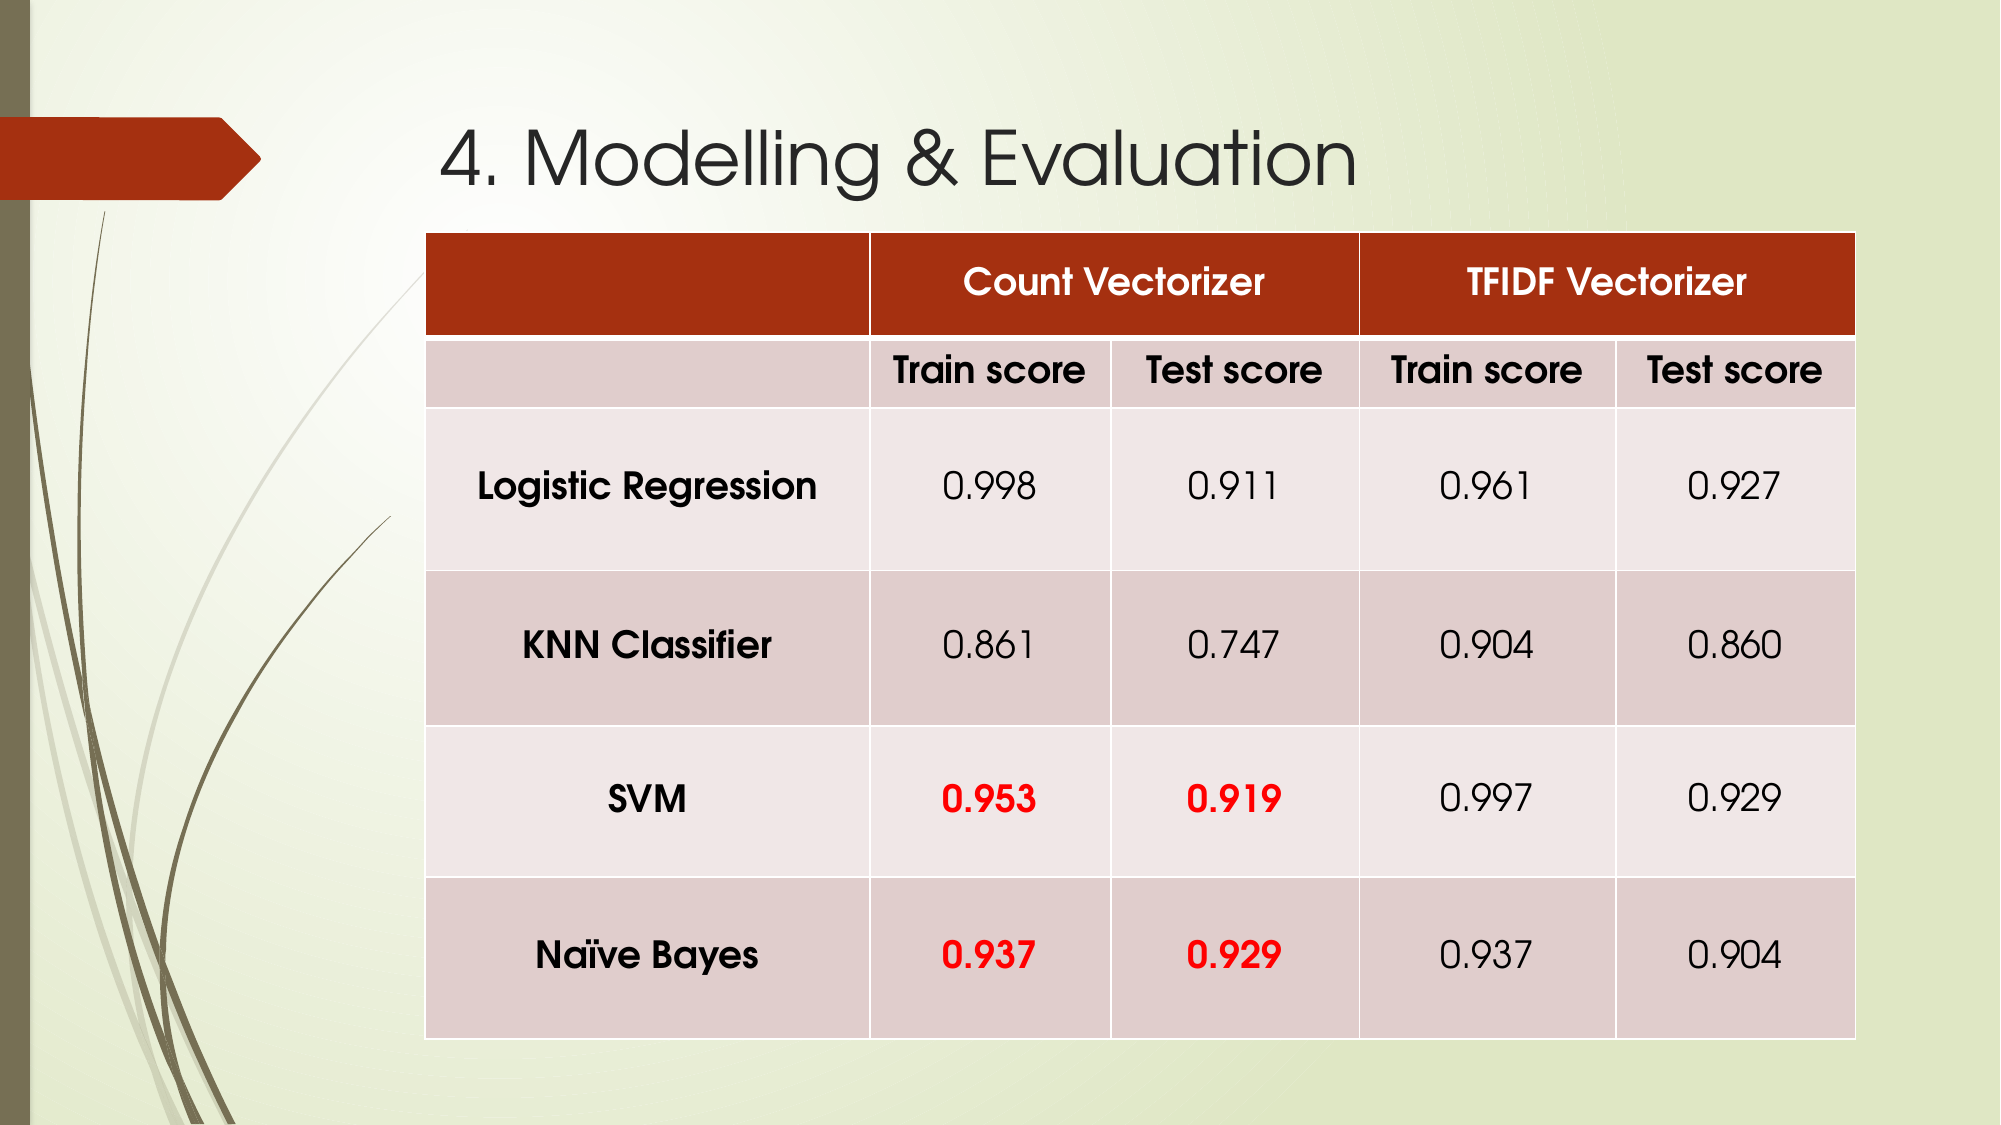

# 4. Modelling & Evaluation
|  | Count Vectorizer |  | TFIDF Vectorizer |  |
| --- | --- | --- | --- | --- |
|  | Train score | Test score | Train score | Test score |
| Logistic Regression | 0.998 | 0.911 | 0.961 | 0.927 |
| KNN Classifier | 0.861 | 0.747 | 0.904 | 0.860 |
| SVM | 0.953 | 0.919 | 0.997 | 0.929 |
| Naïve Bayes | 0.937 | 0.929 | 0.937 | 0.904 |